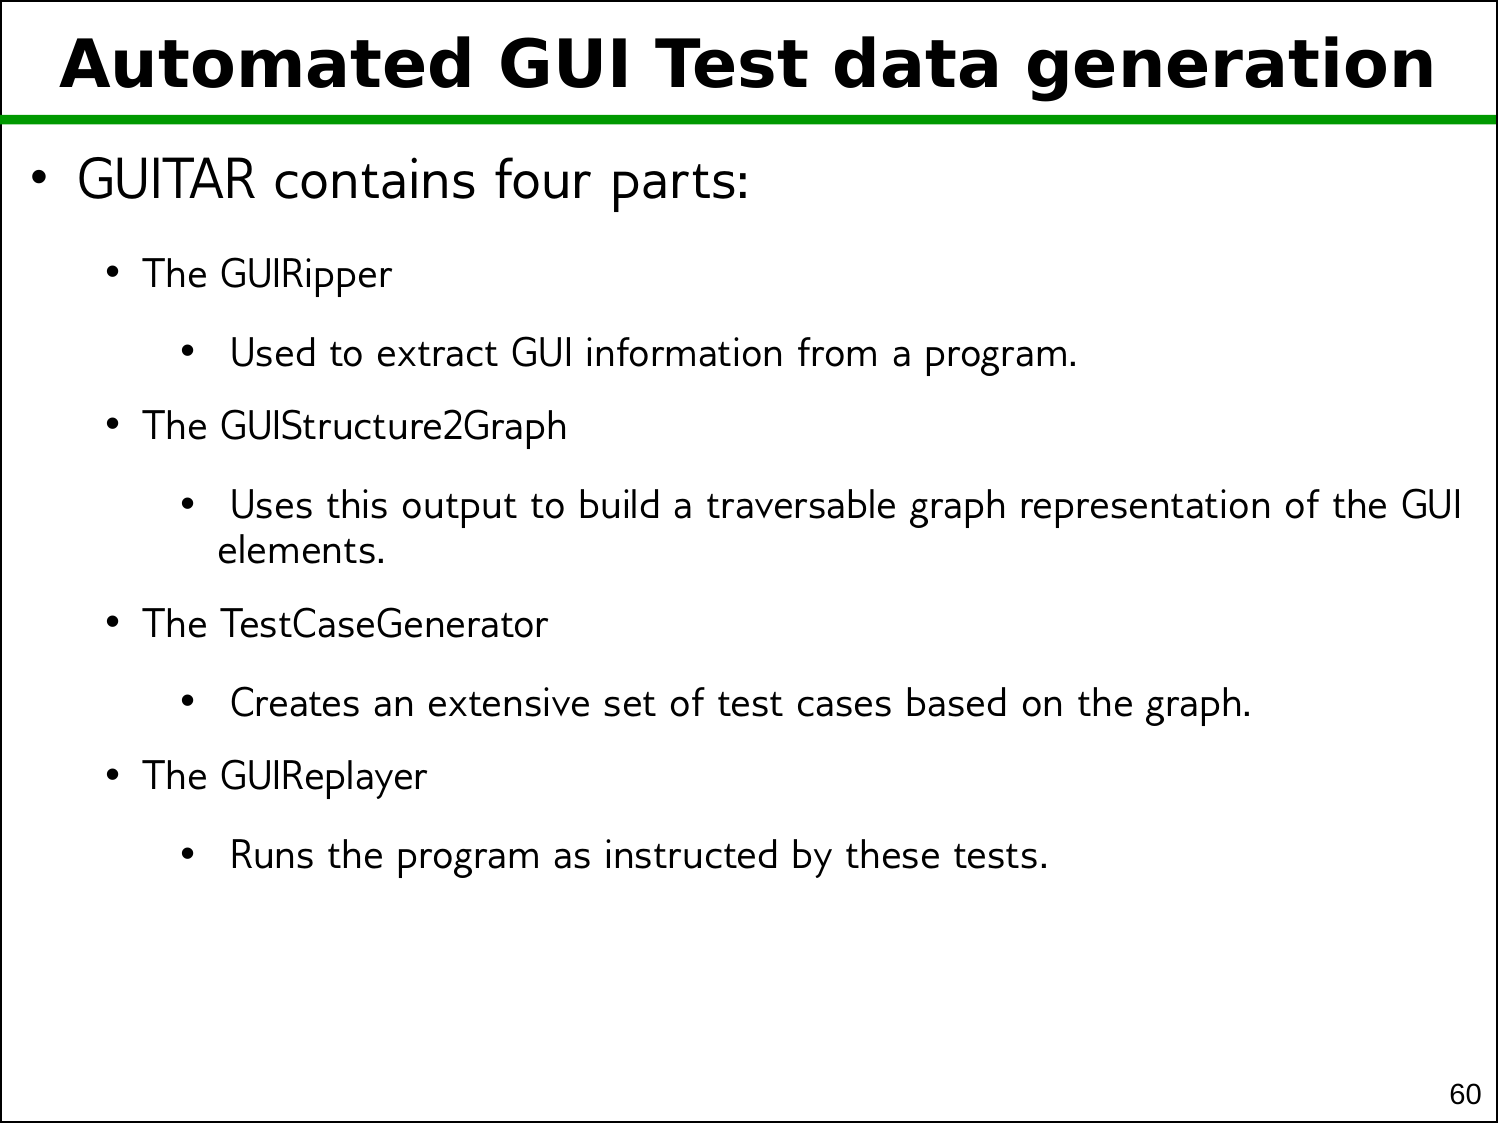

# Automated GUI Test data generation
GUITAR contains four parts:
The GUIRipper
 Used to extract GUI information from a program.
The GUIStructure2Graph
 Uses this output to build a traversable graph representation of the GUI elements.
The TestCaseGenerator
 Creates an extensive set of test cases based on the graph.
The GUIReplayer
 Runs the program as instructed by these tests.

60